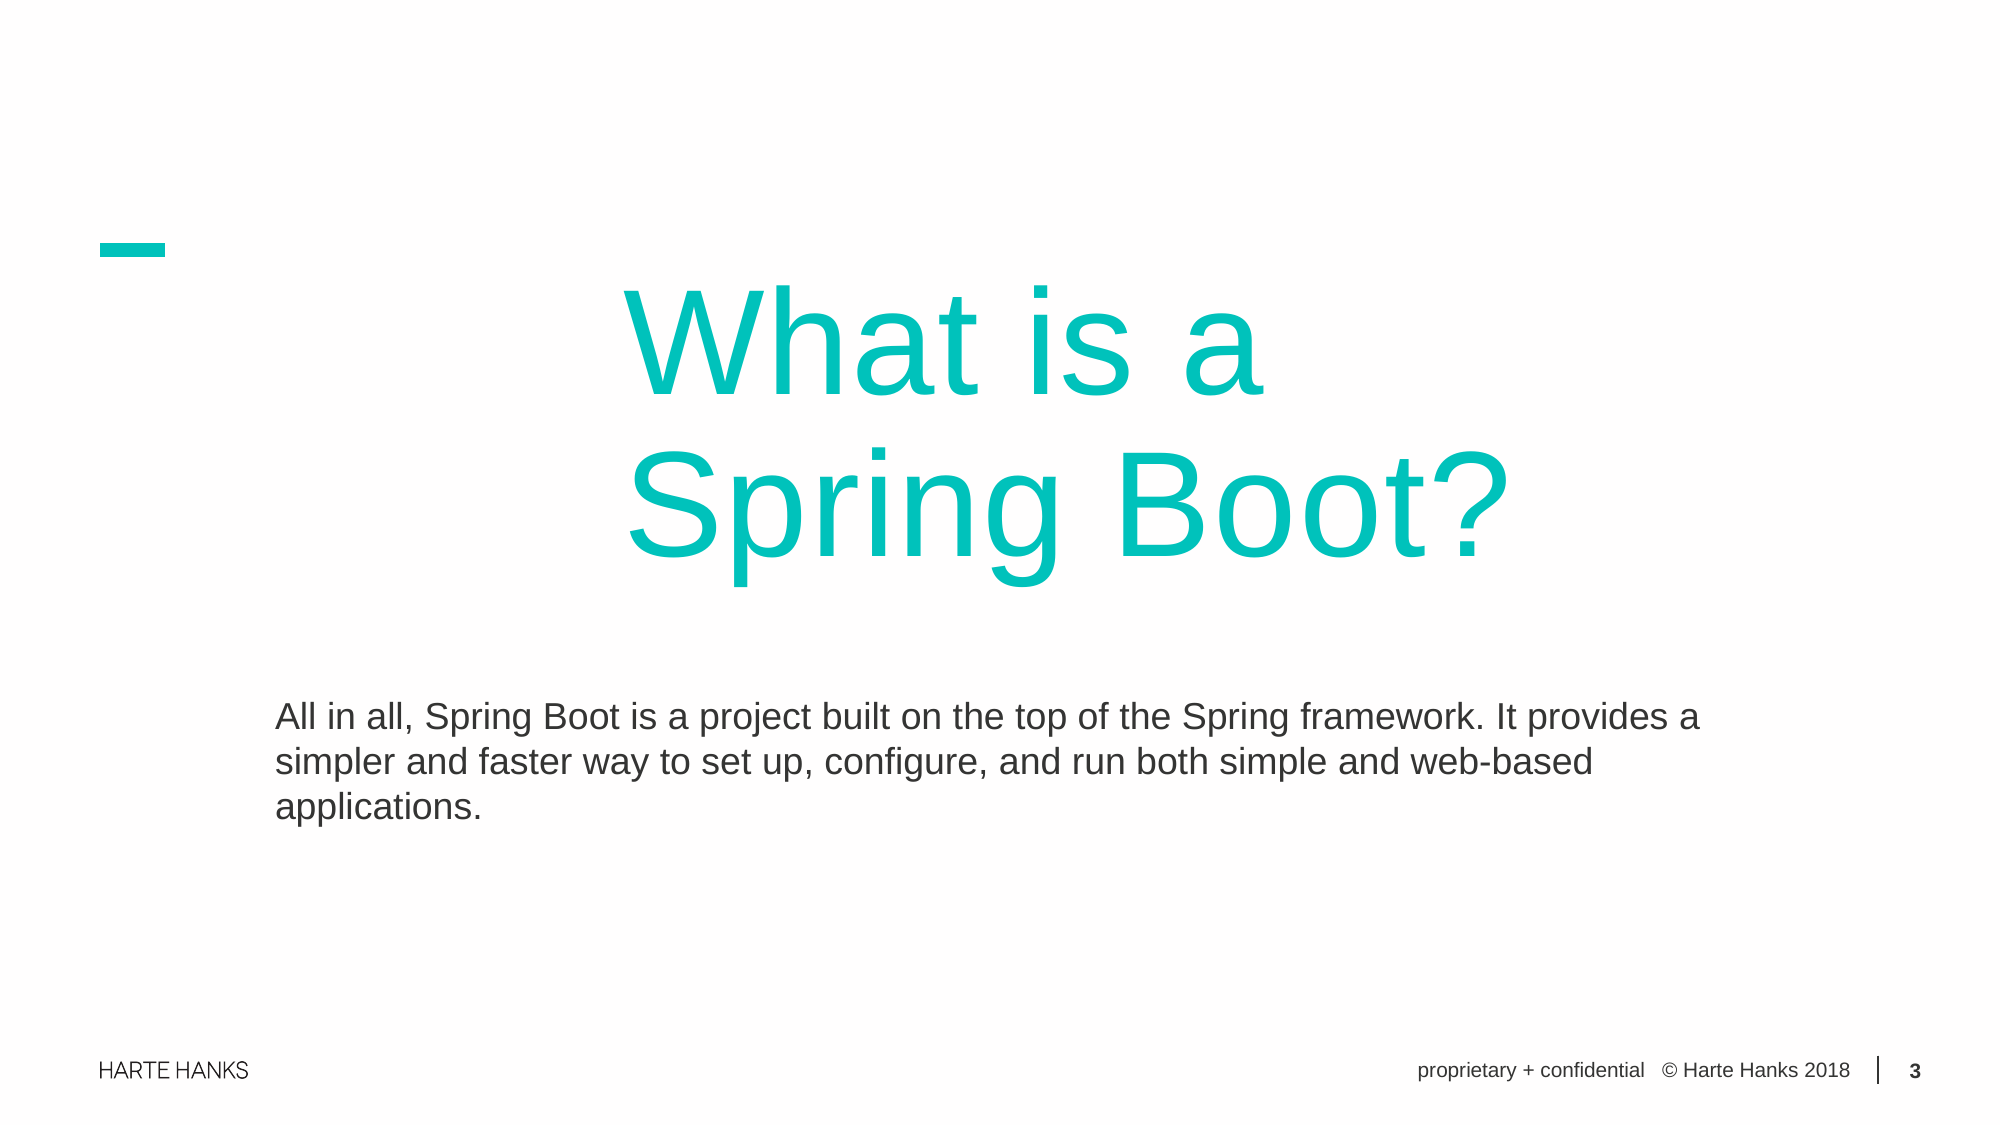

What is a Spring Boot?

All in all, Spring Boot is a project built on the top of the Spring framework. It provides a simpler and faster way to set up, configure, and run both simple and web-based applications.